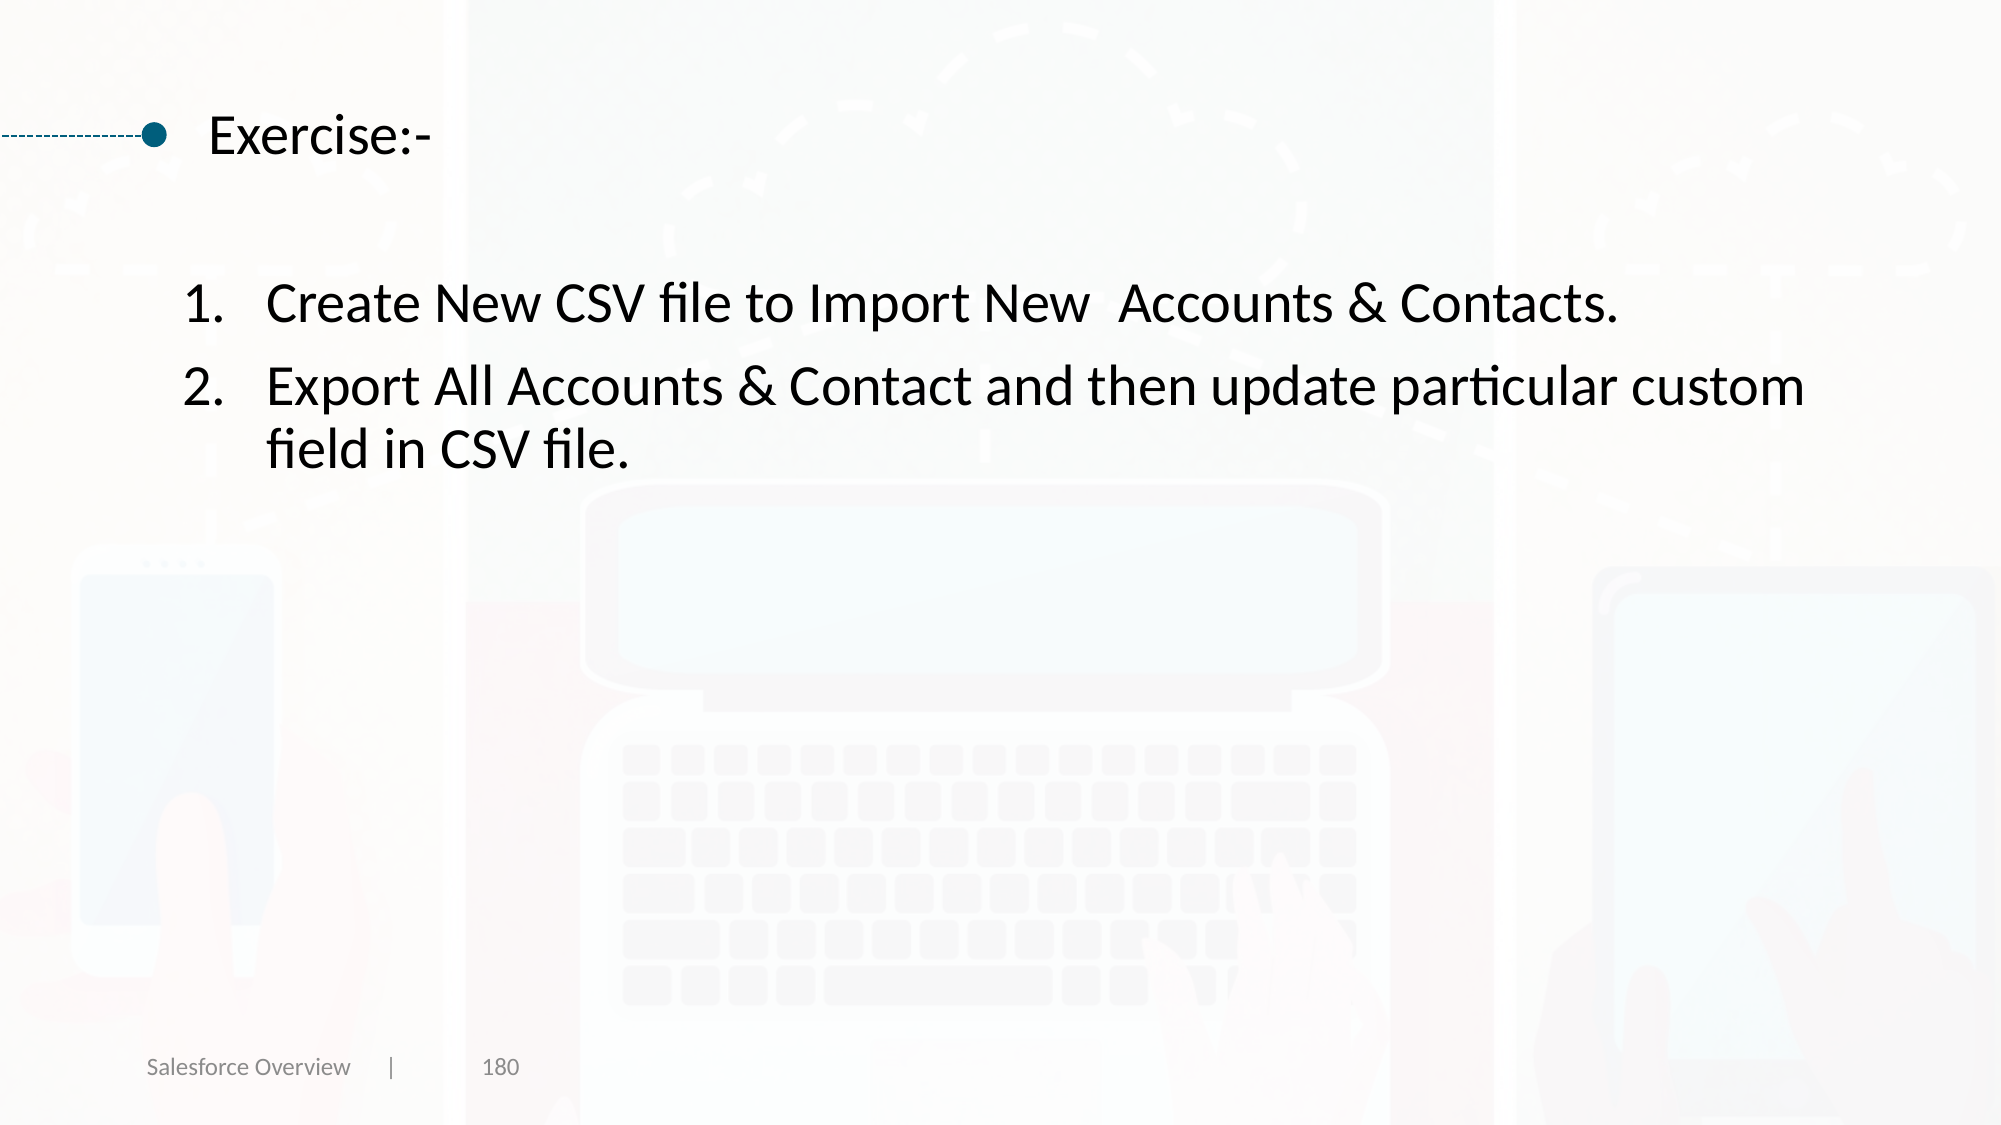

Exercise:-

Create New CSV file to Import New  Accounts & Contacts.
Export All Accounts & Contact and then update particular custom field in CSV file.
Salesforce Overview      |
180